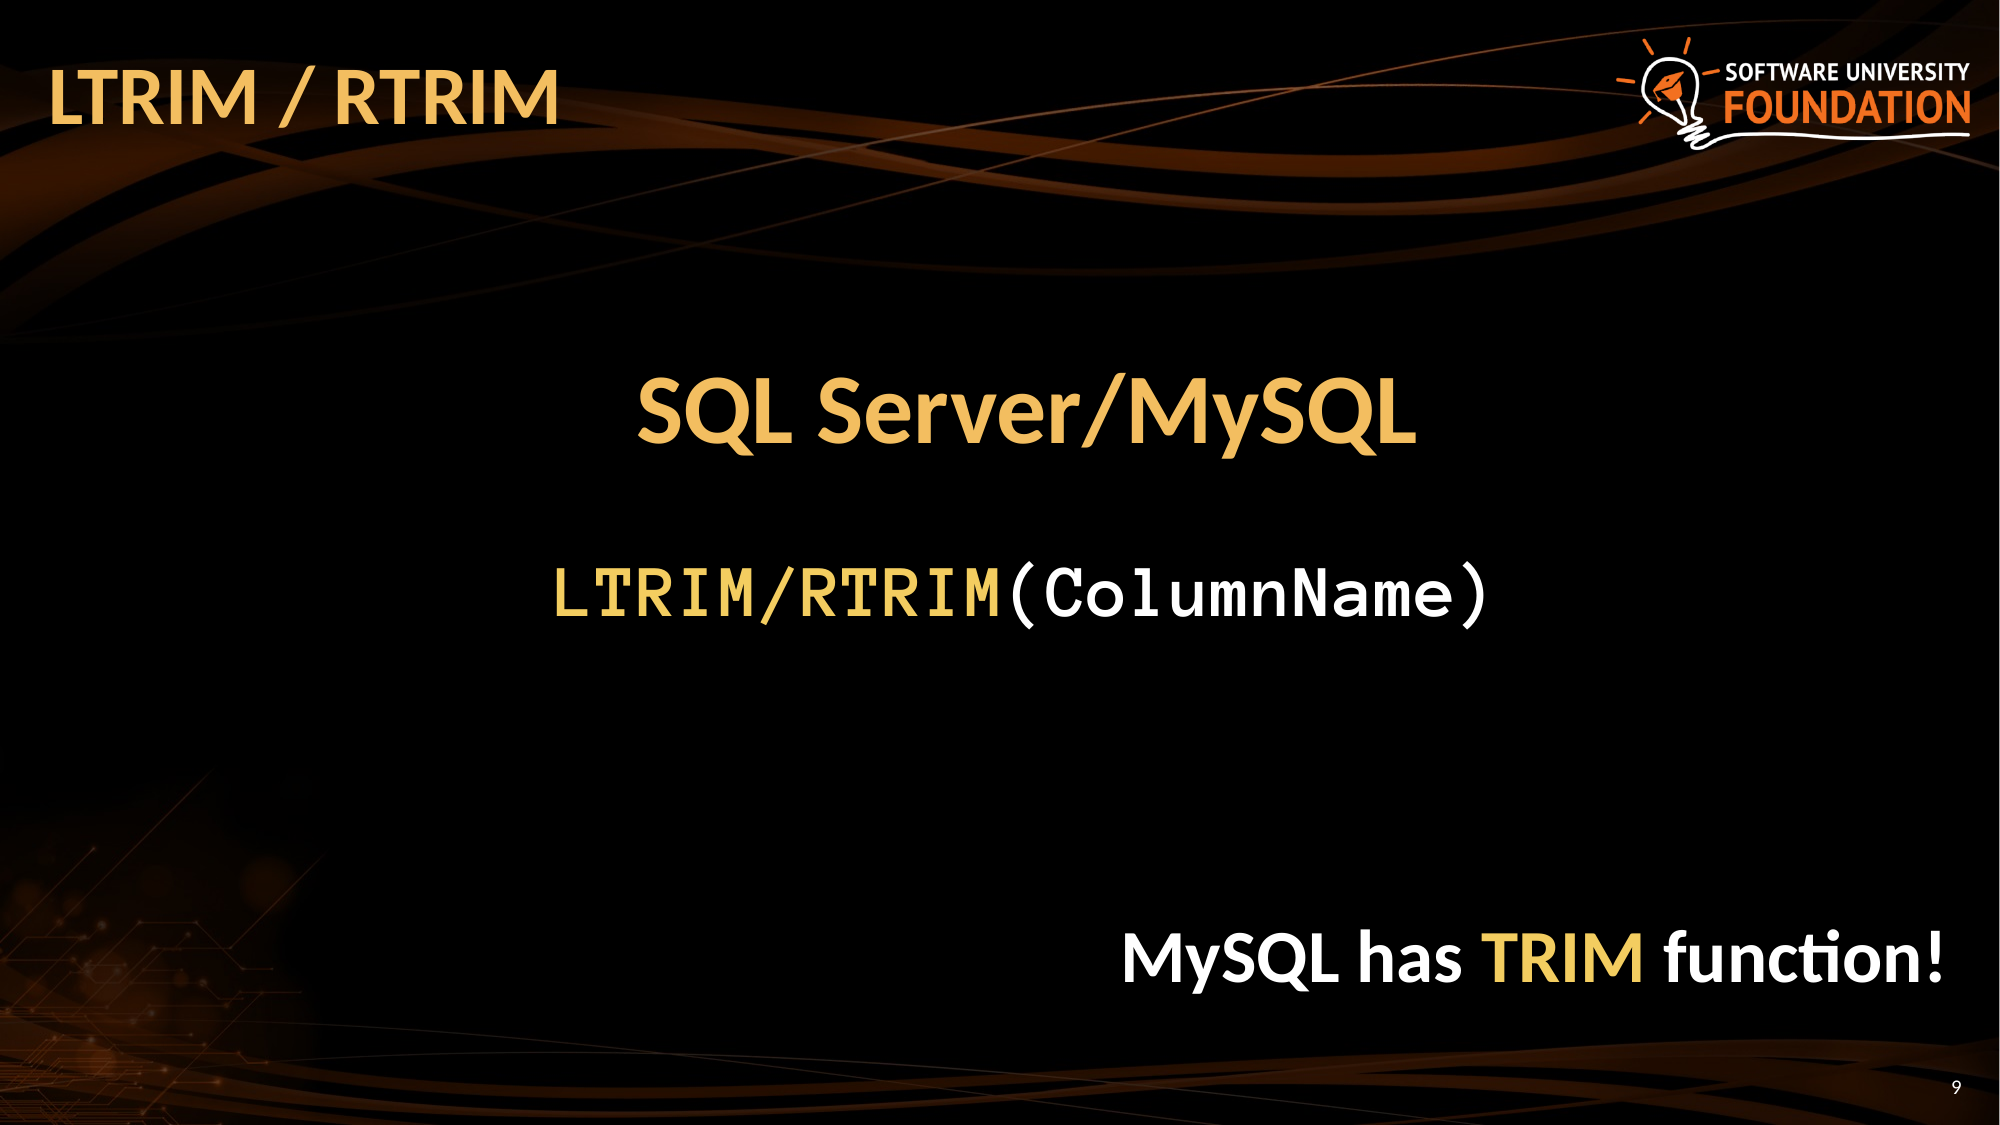

# LTRIM / RTRIM
SQL Server/MySQL

LTRIM/RTRIM(ColumnName)
MySQL has TRIM function!
9